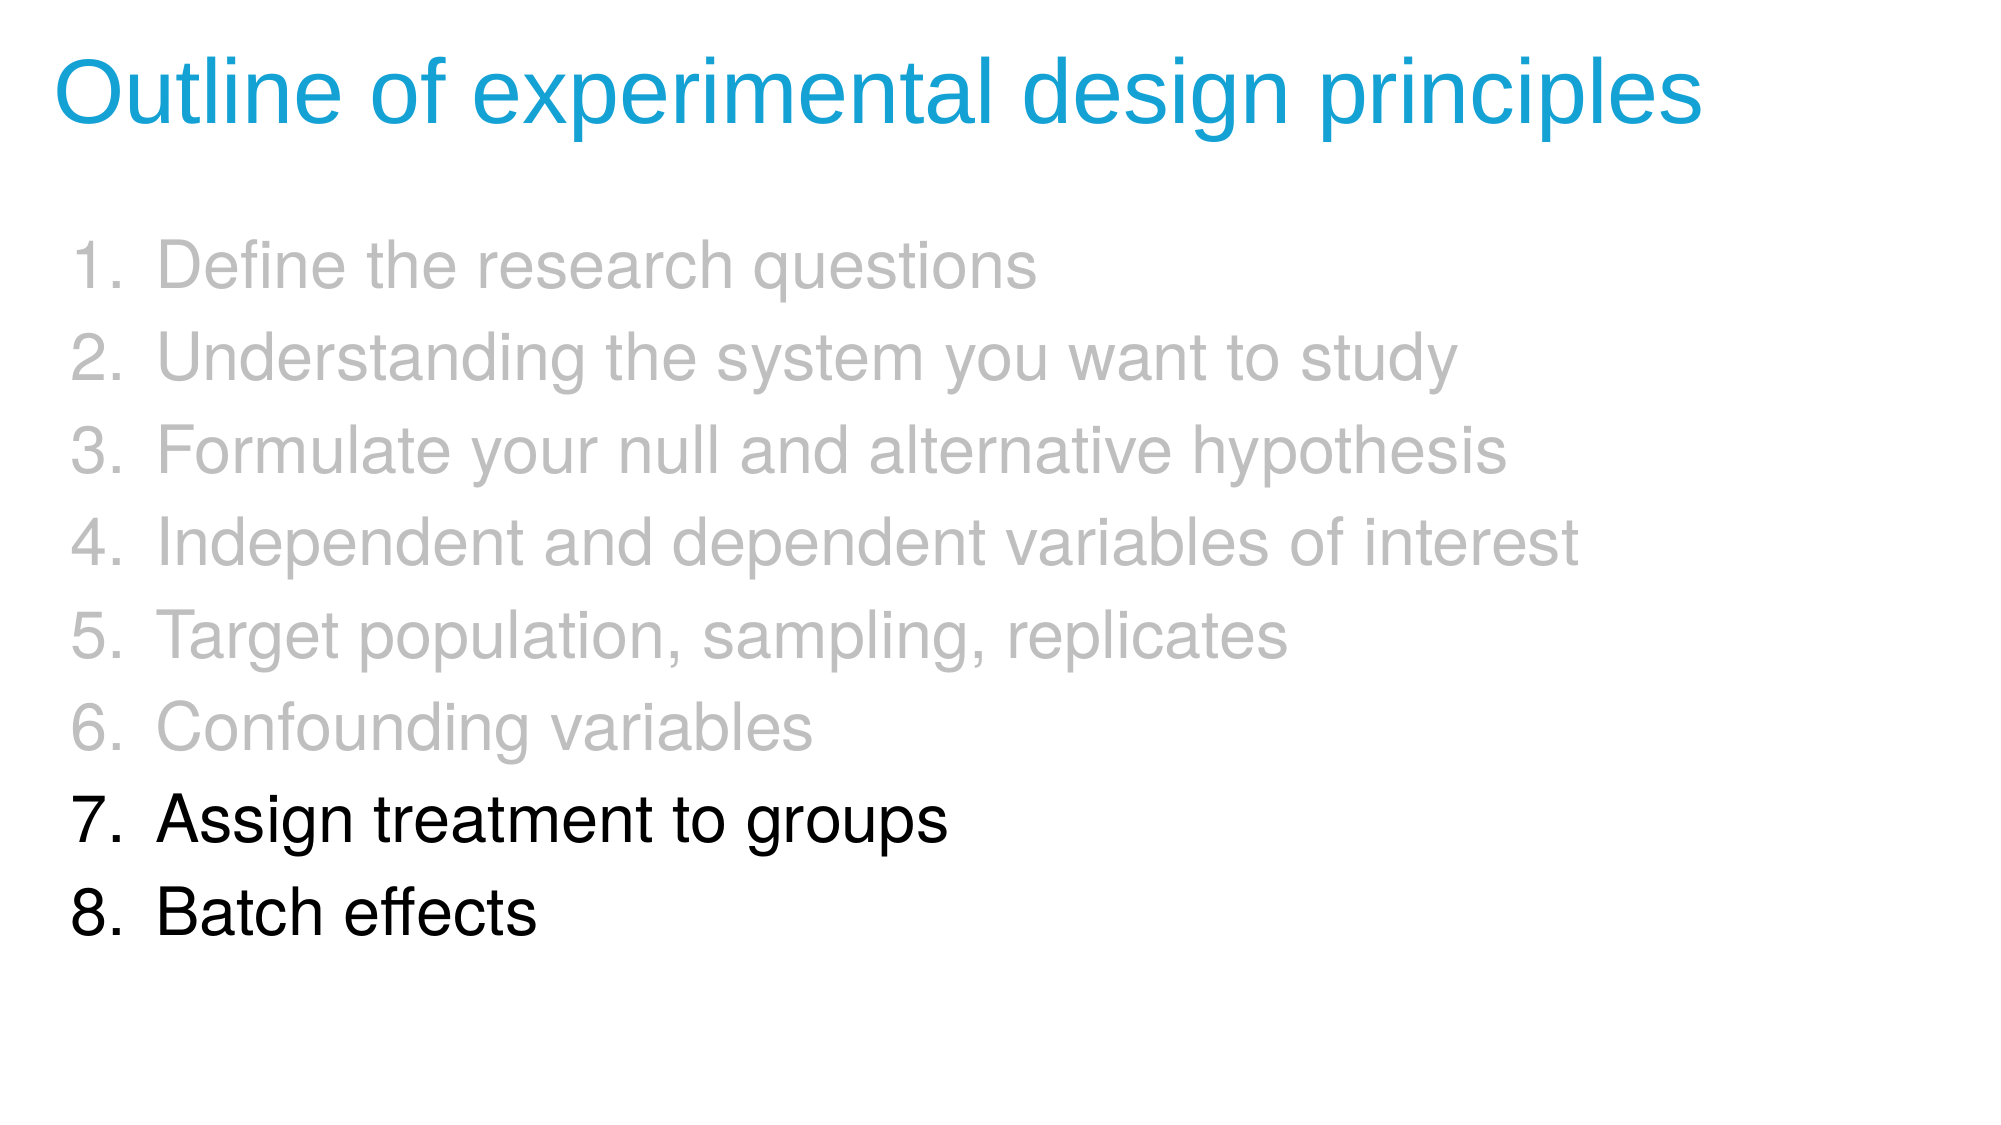

Outline of experimental design principles
Define the research questions
Understanding the system you want to study
Formulate your null and alternative hypothesis
Independent and dependent variables of interest
Target population, sampling, replicates
Confounding variables
Assign treatment to groups
Batch effects